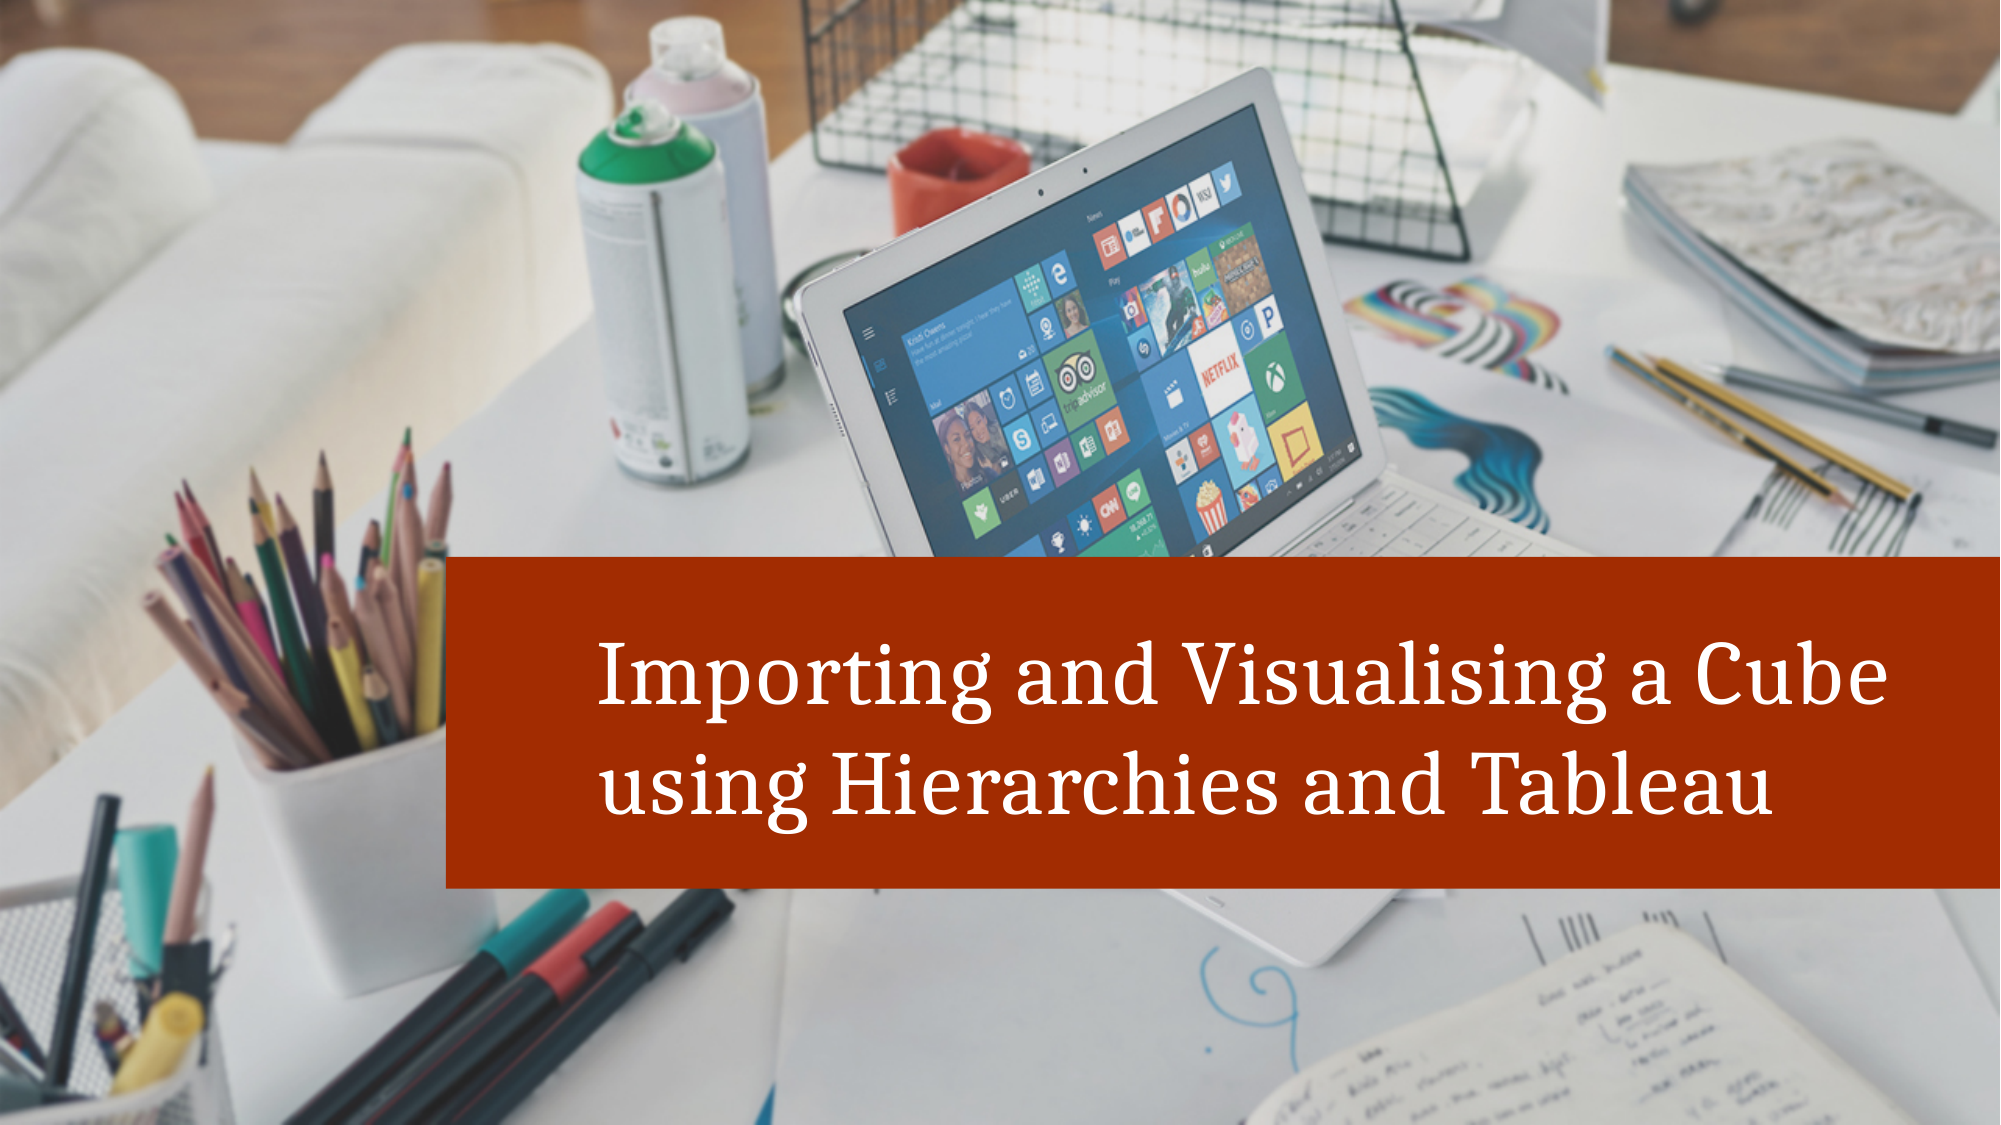

# Importing and Visualising a Cube using Hierarchies and Tableau